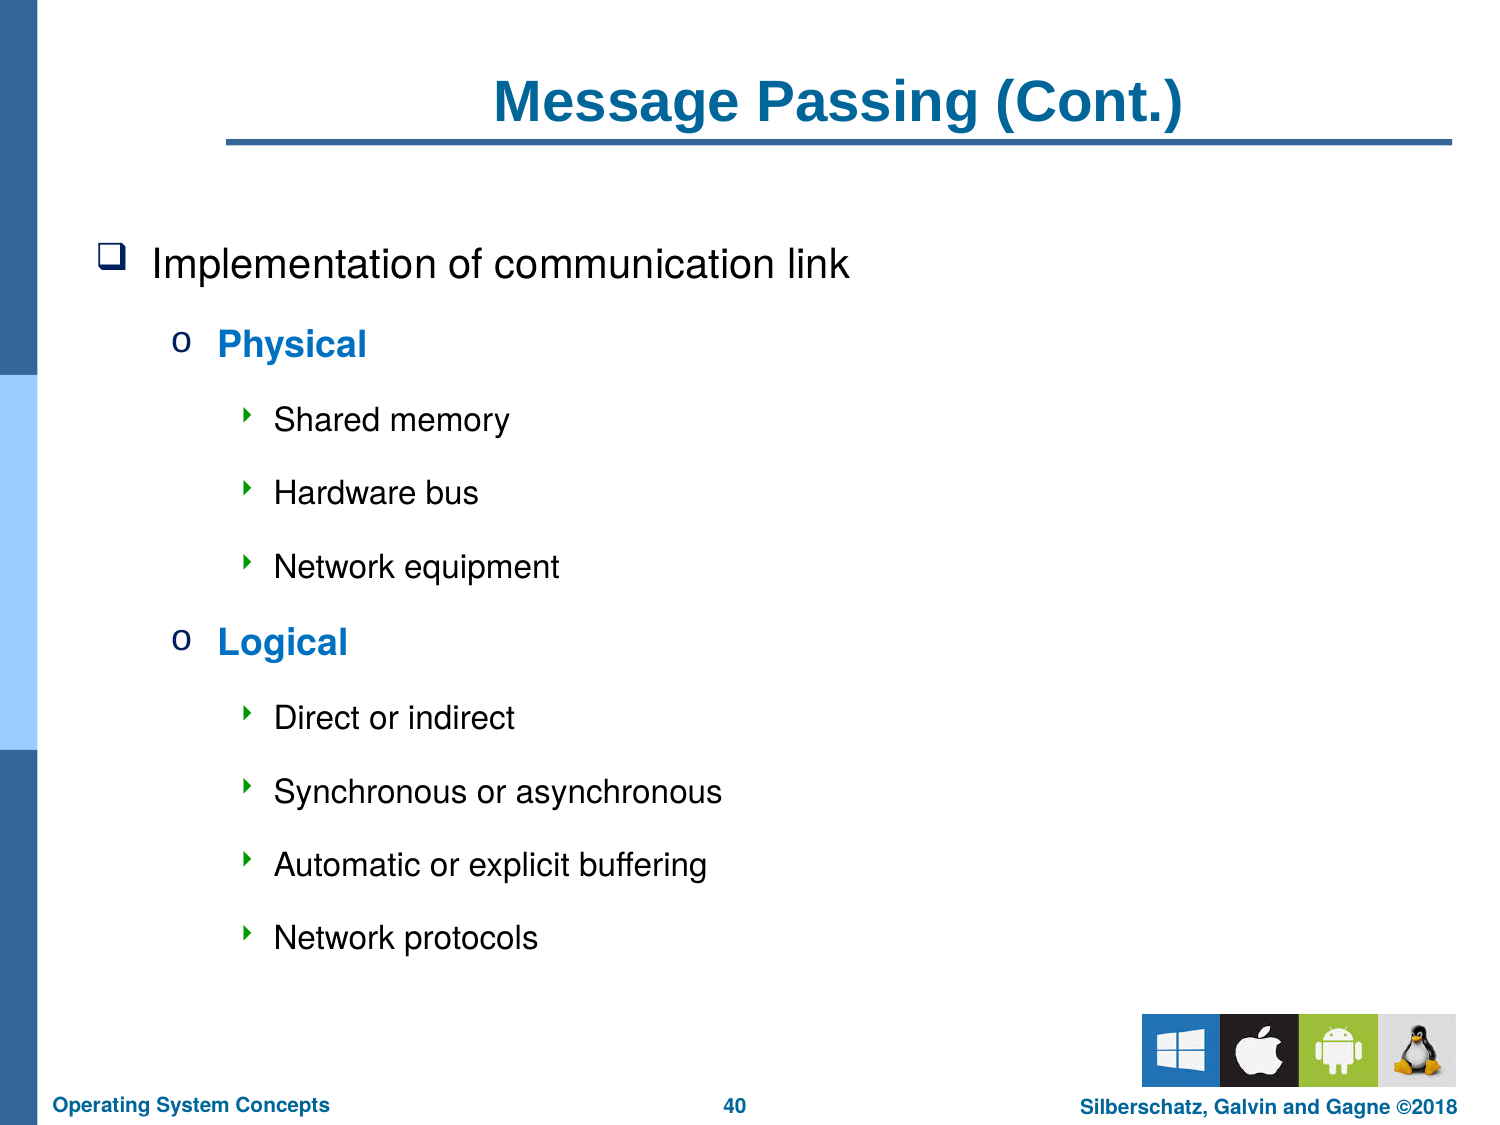

# Message Passing (Cont.)
Implementation of communication link
Physical
Shared memory
Hardware bus
Network equipment
Logical
Direct or indirect
Synchronous or asynchronous
Automatic or explicit buffering
Network protocols